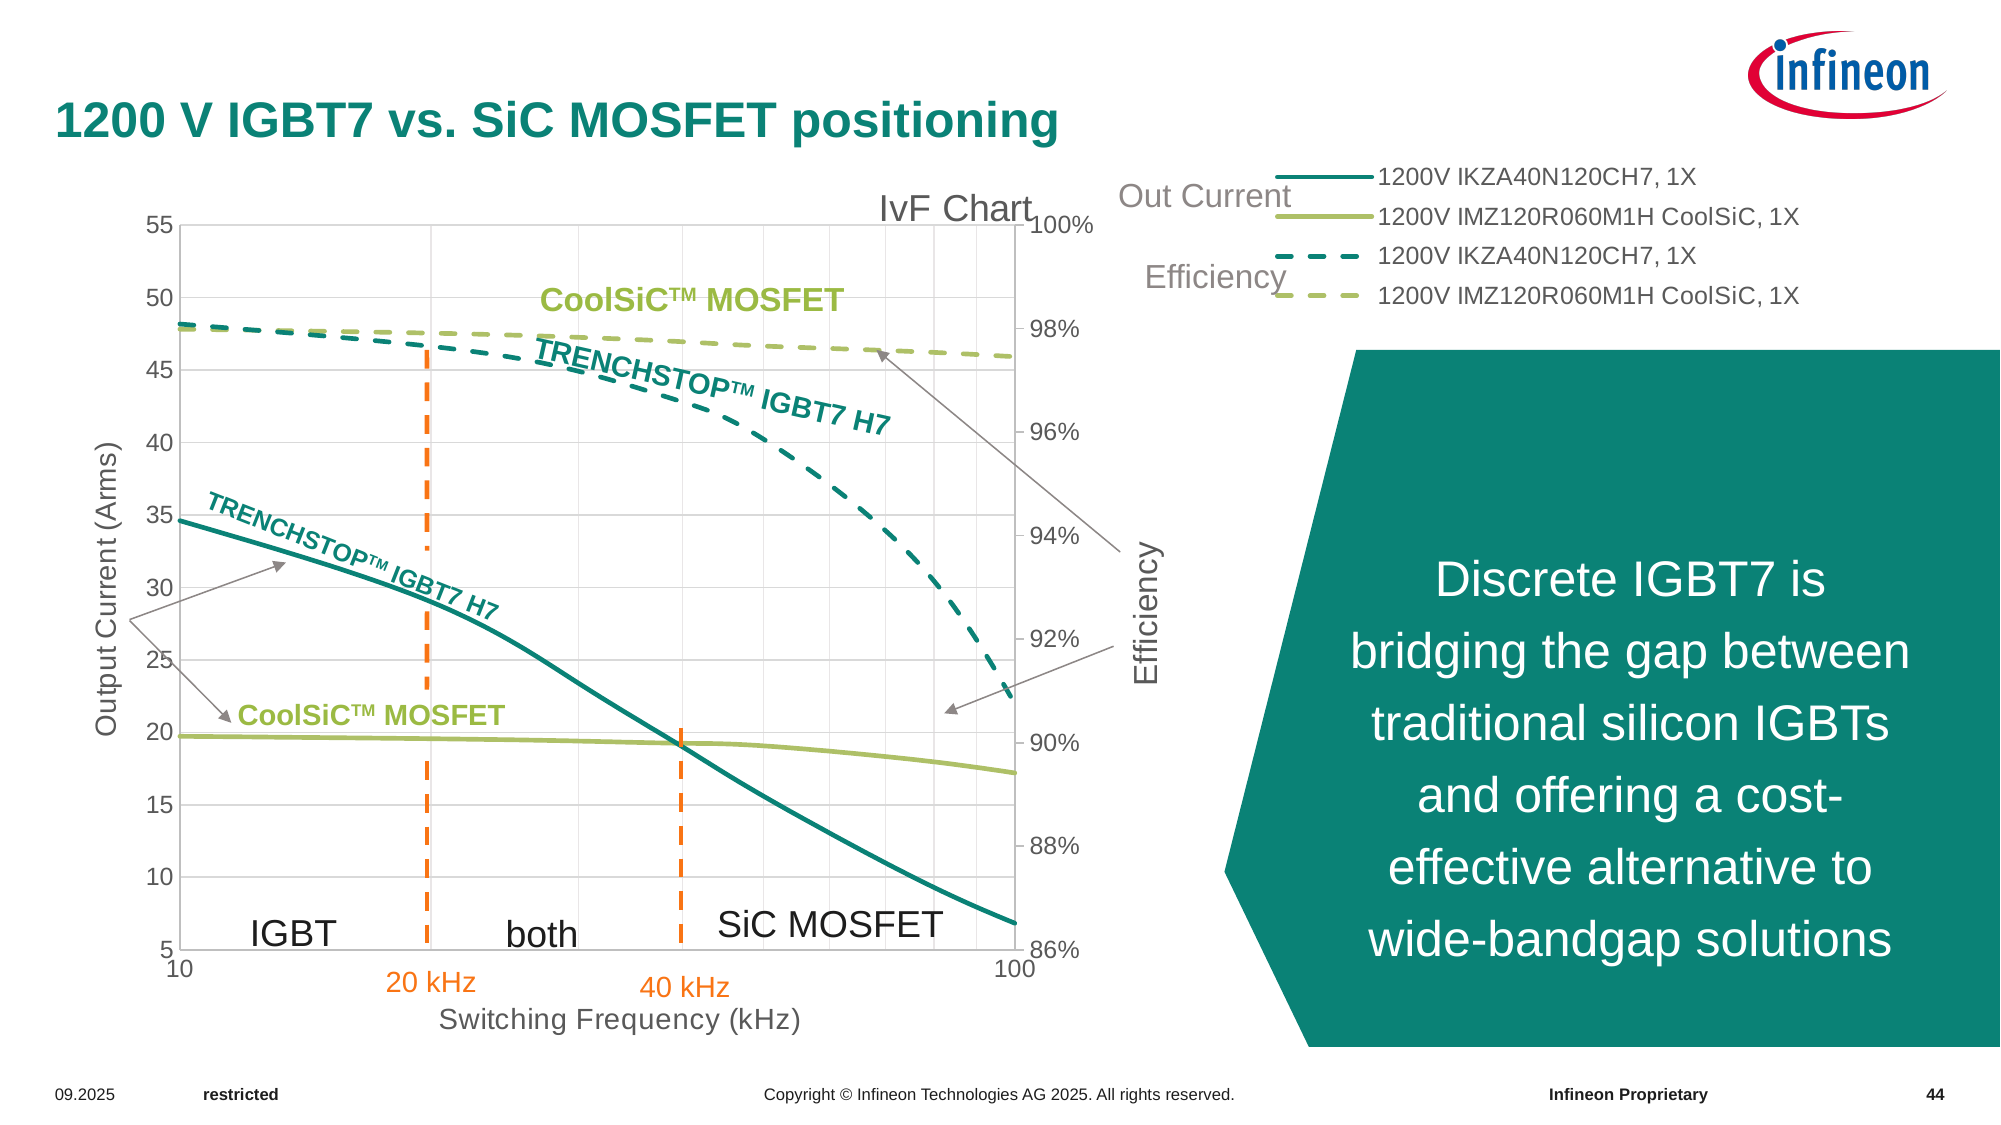

# 1200 V IGBT7 vs. SiC MOSFET positioning

### Chart: IvF Chart

| Category | 1200V IKZA40N120CH7, 1X | 1200V IMZ120R060M1H CoolSiC, 1X | 1200V IKZA40N120CH7, 1X | 1200V IMZ120R060M1H CoolSiC, 1X |
|---|---|---|---|---|
Out Current
Efficiency
CoolSiCTM MOSFET

Discrete IGBT7 is
bridging the gap between traditional silicon IGBTs and offering a cost-effective alternative to wide-bandgap solutions
TRENCHSTOPTM IGBT7 H7
TRENCHSTOPTM IGBT7 H7
CoolSiCTM MOSFET
SiC MOSFET
IGBT
both
20 kHz
40 kHz